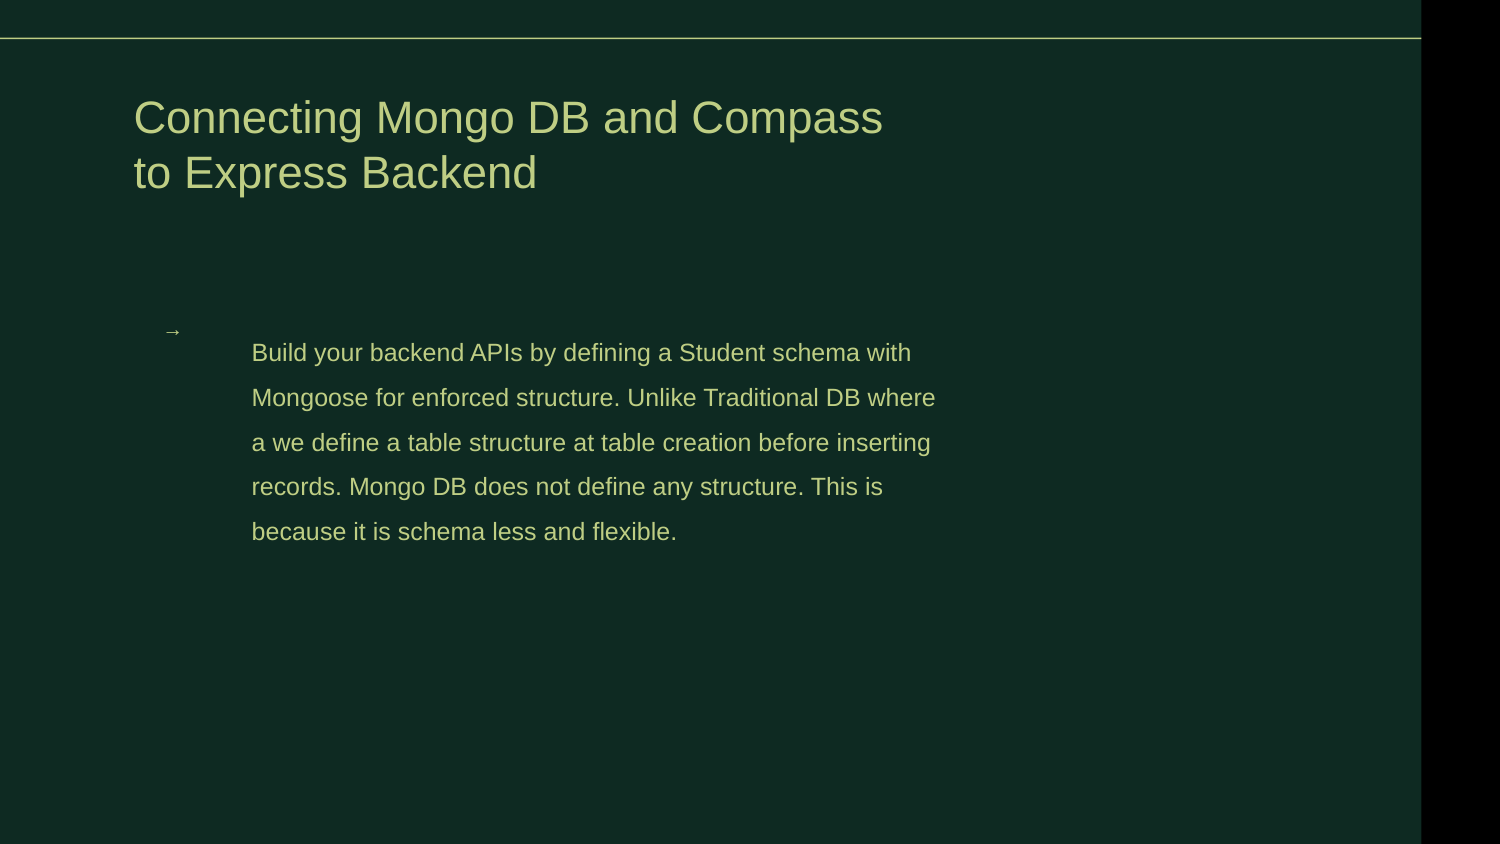

# Connecting Mongo DB and Compass to Express Backend
Build your backend APIs by defining a Student schema with Mongoose for enforced structure. Unlike Traditional DB where a we define a table structure at table creation before inserting records. Mongo DB does not define any structure. This is because it is schema less and flexible.
→